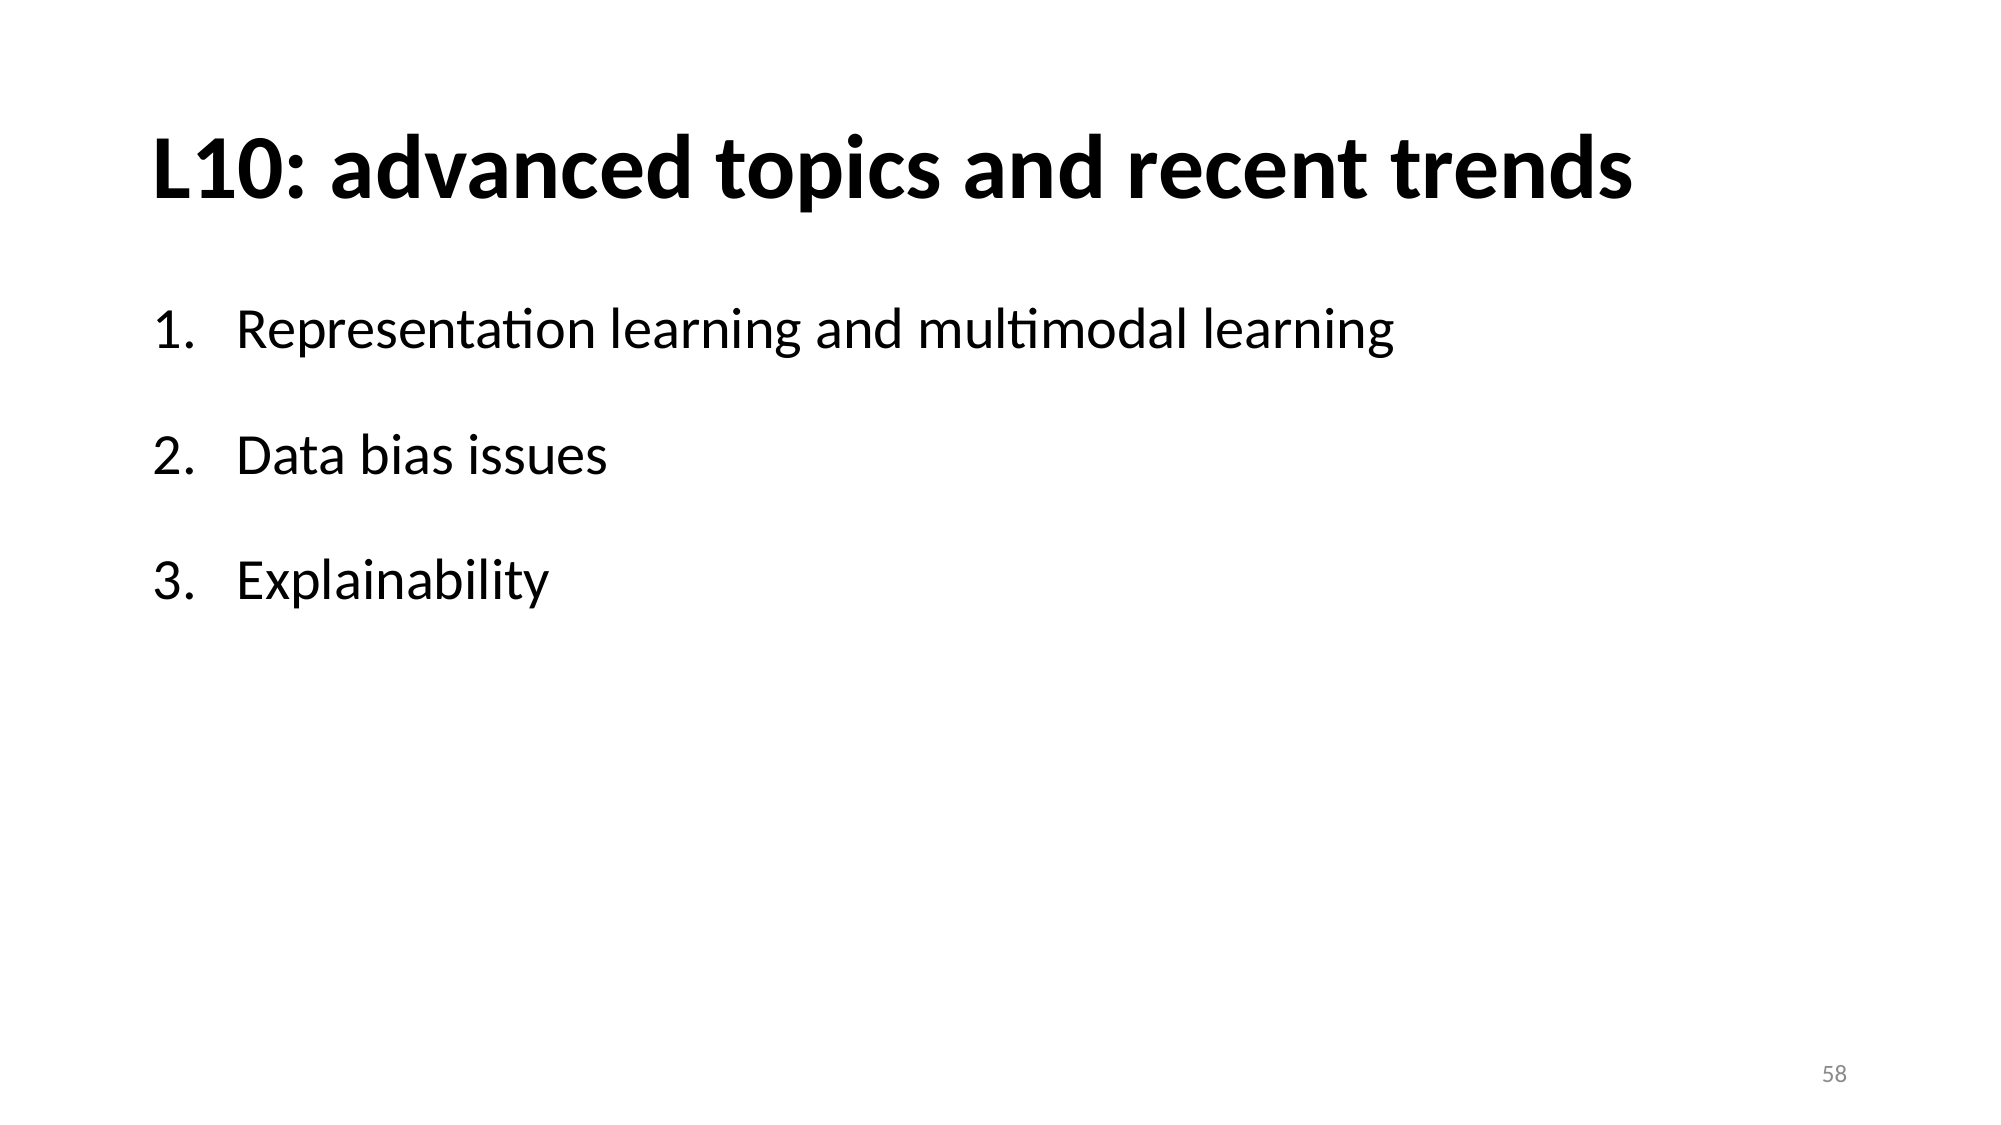

# L10: advanced topics and recent trends
Representation learning and multimodal learning
Data bias issues
Explainability

58